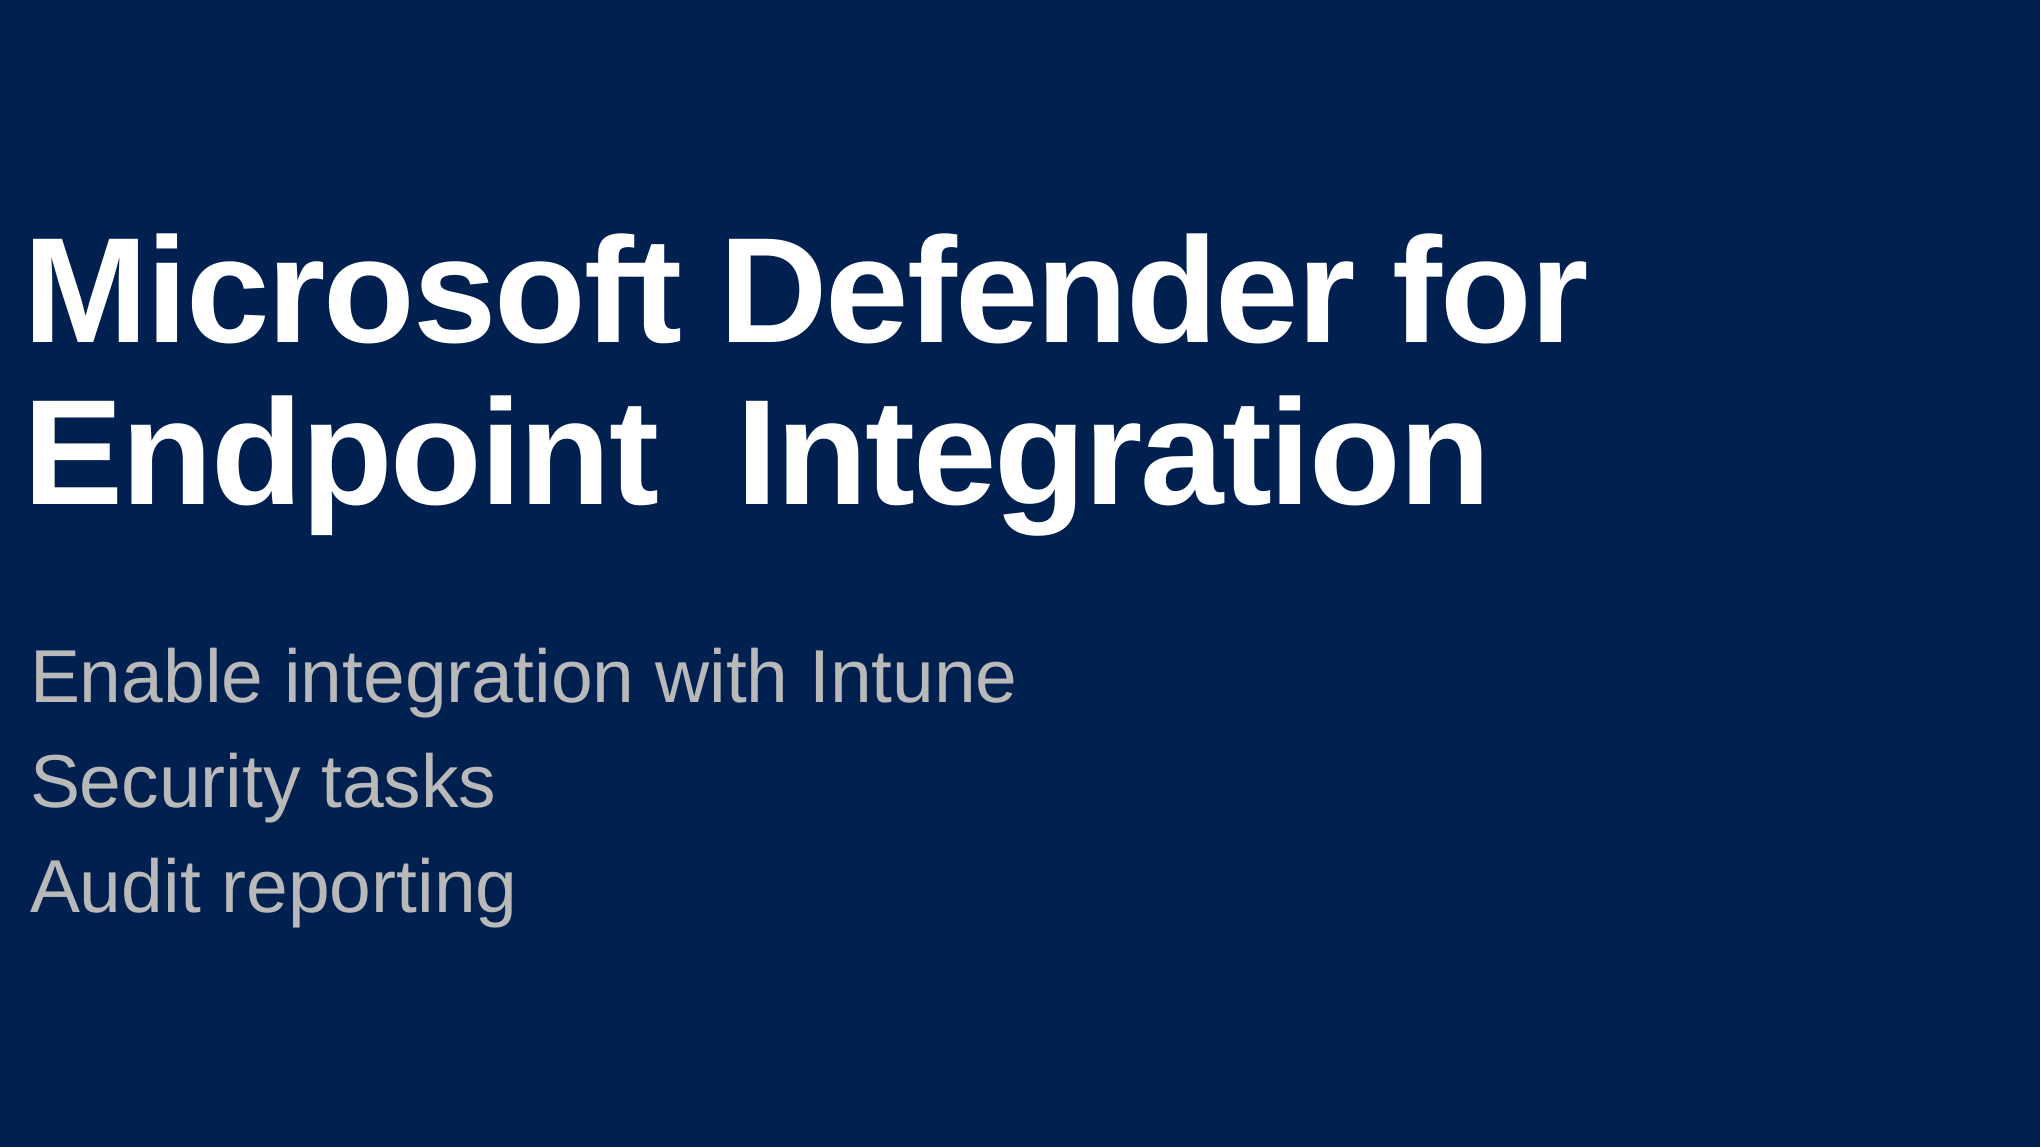

Microsoft Defender for Endpoint  Integration
Enable integration with Intune
Security tasks
Audit reporting